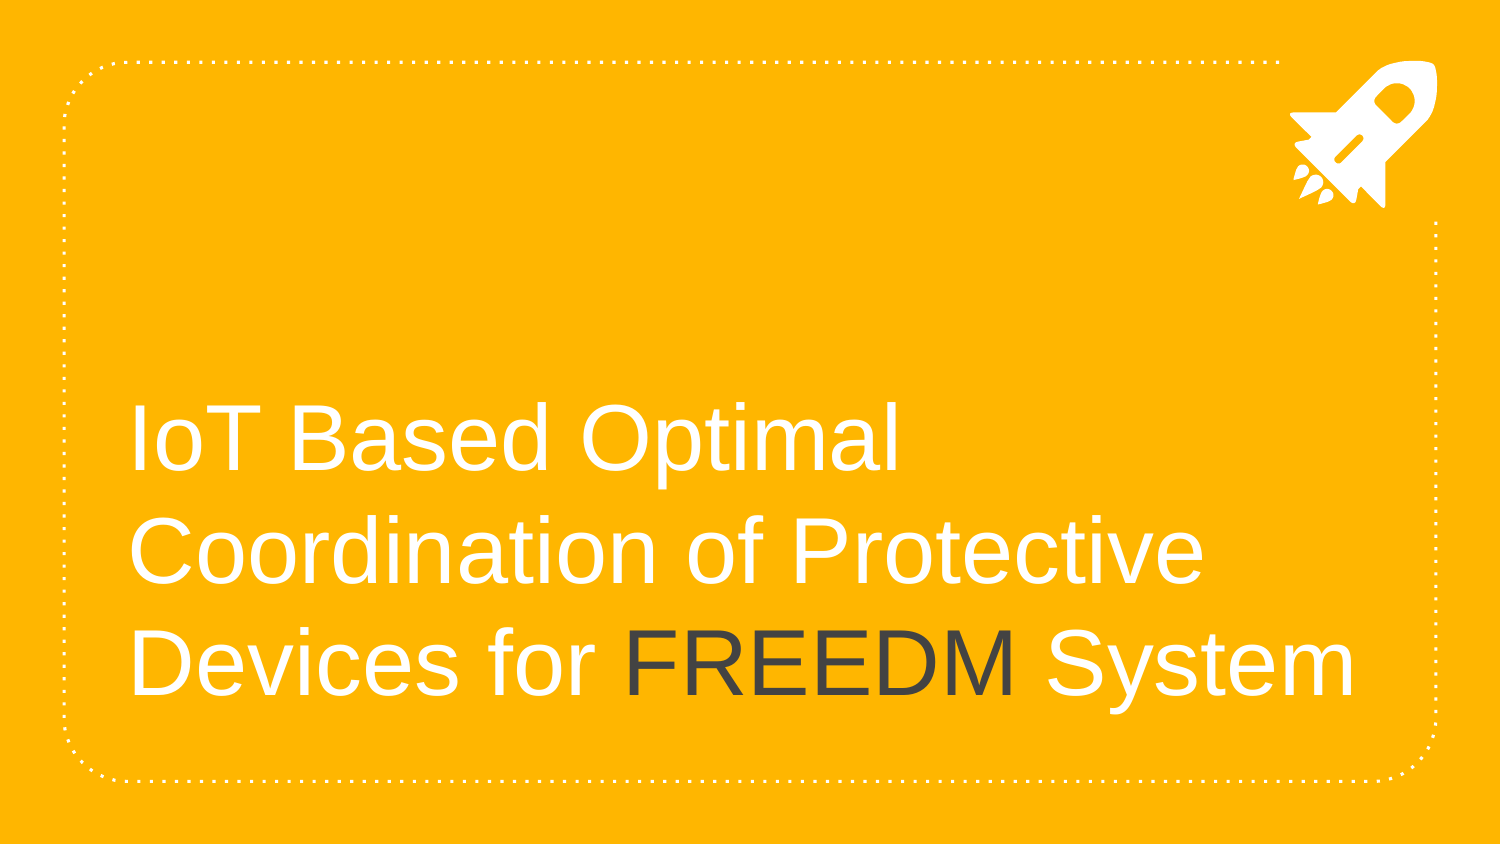

# IoT Based Optimal Coordination of Protective Devices for FREEDM System